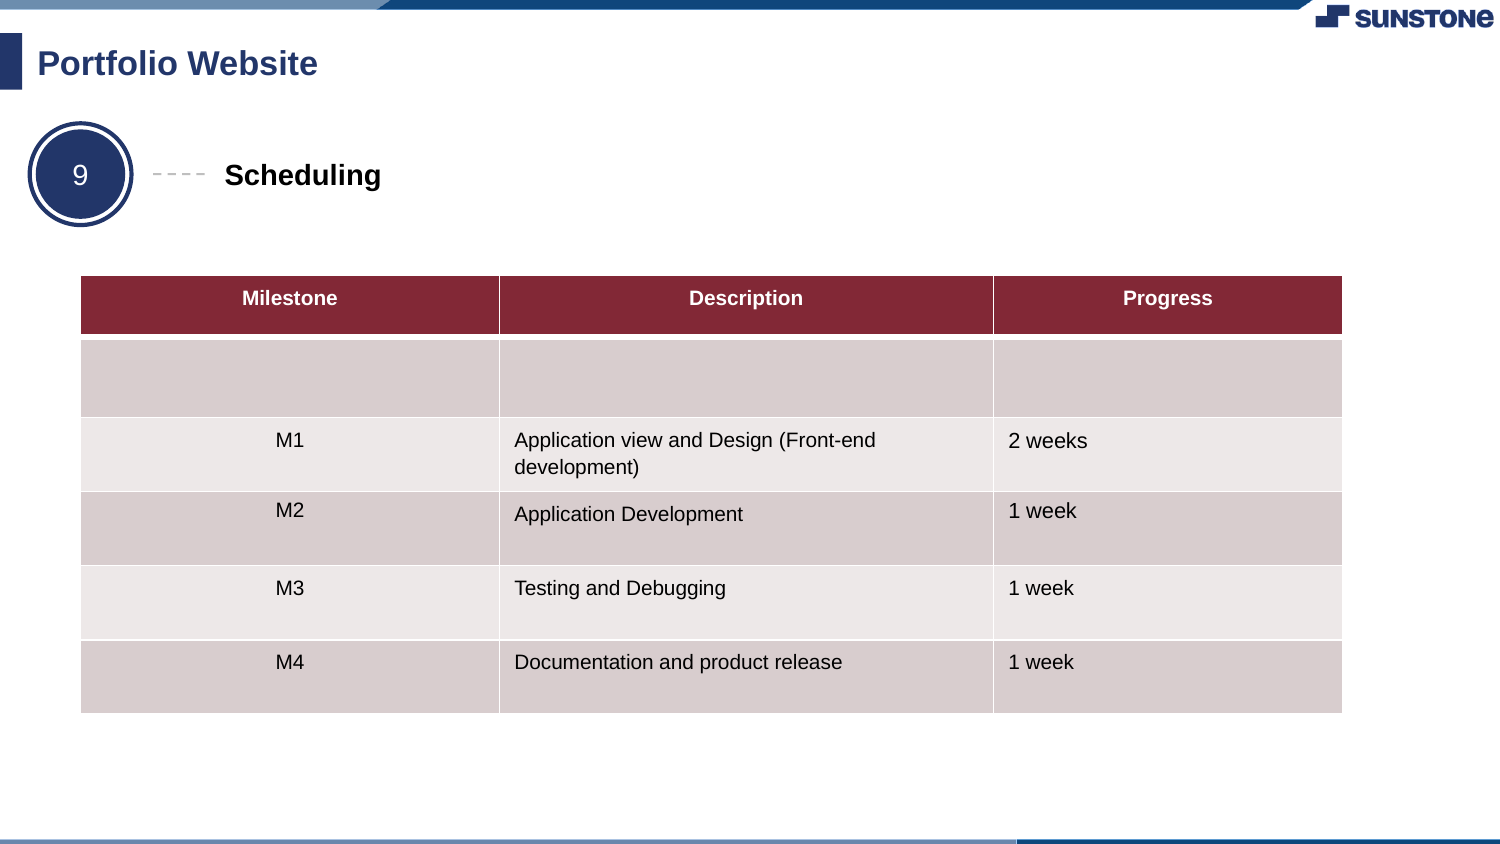

# Portfolio Website

9
Scheduling
| Milestone | Description | Progress |
| --- | --- | --- |
|  |  |  |
| M1 | Application view and Design (Front-end development) | 2 weeks |
| M2 | Application Development | 1 week |
| M3 | Testing and Debugging | 1 week |
| M4 | Documentation and product release | 1 week |